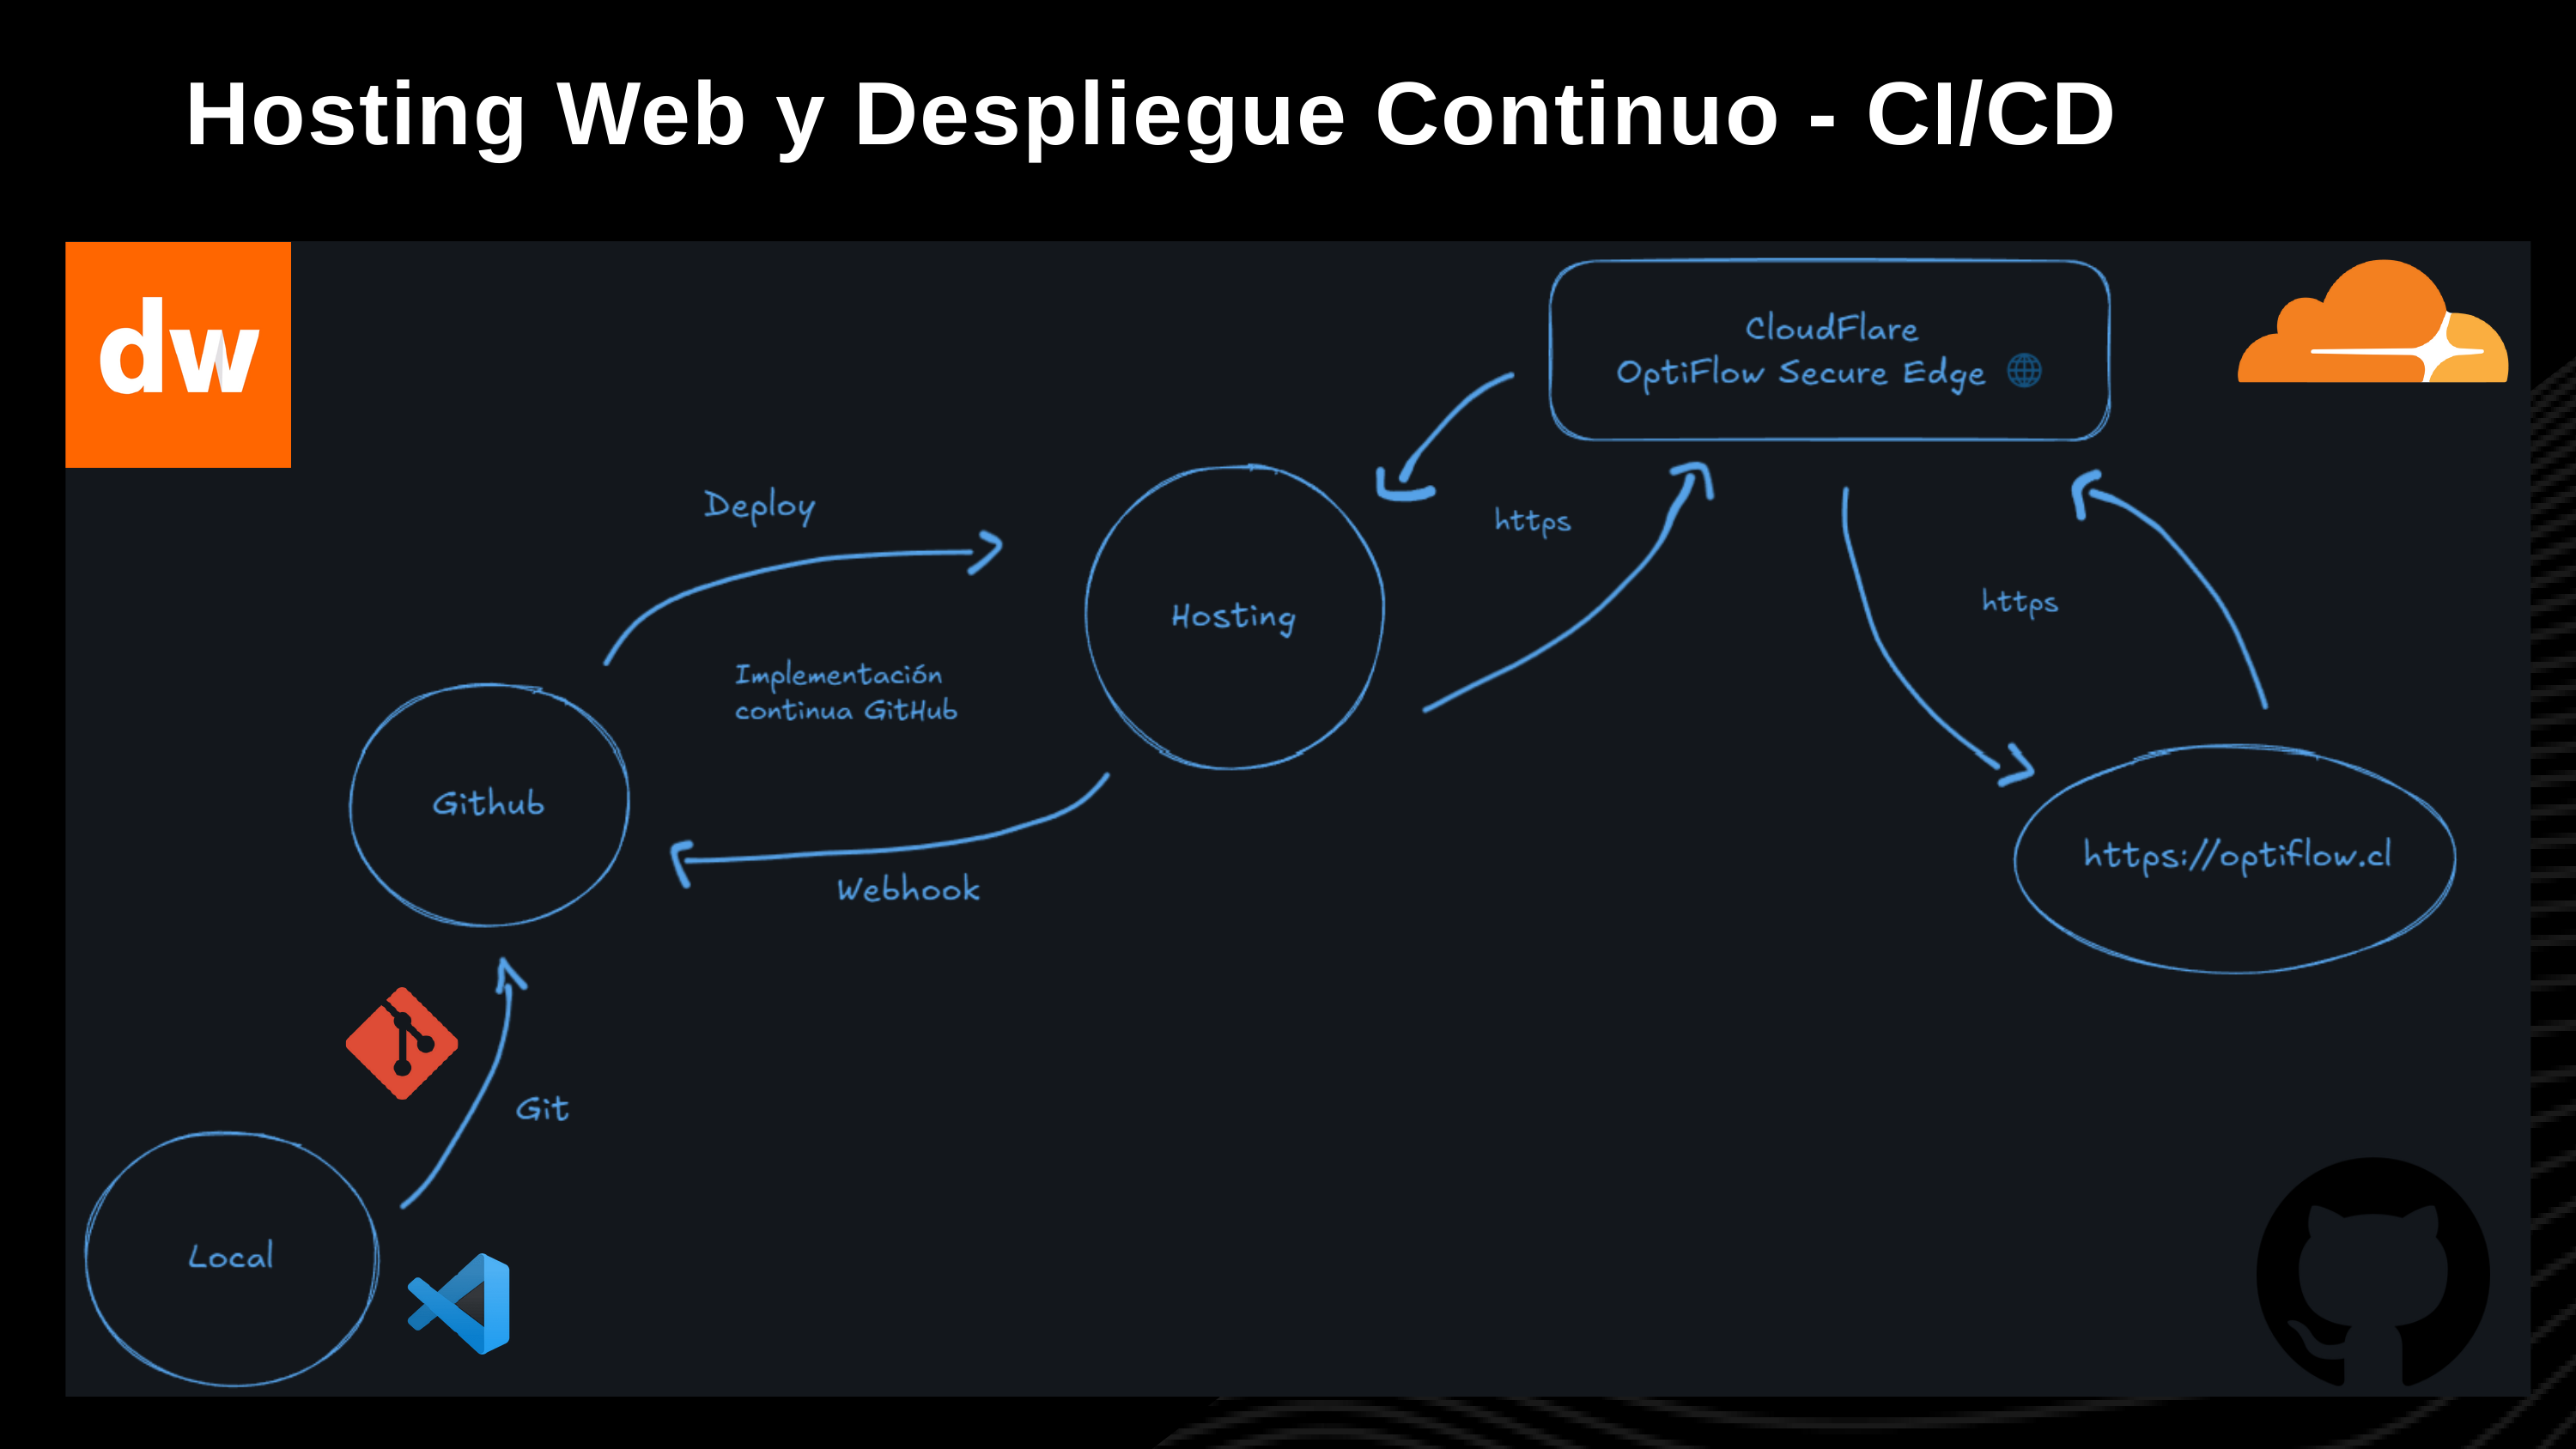

Hosting Web y Despliegue Continuo - CI/CD